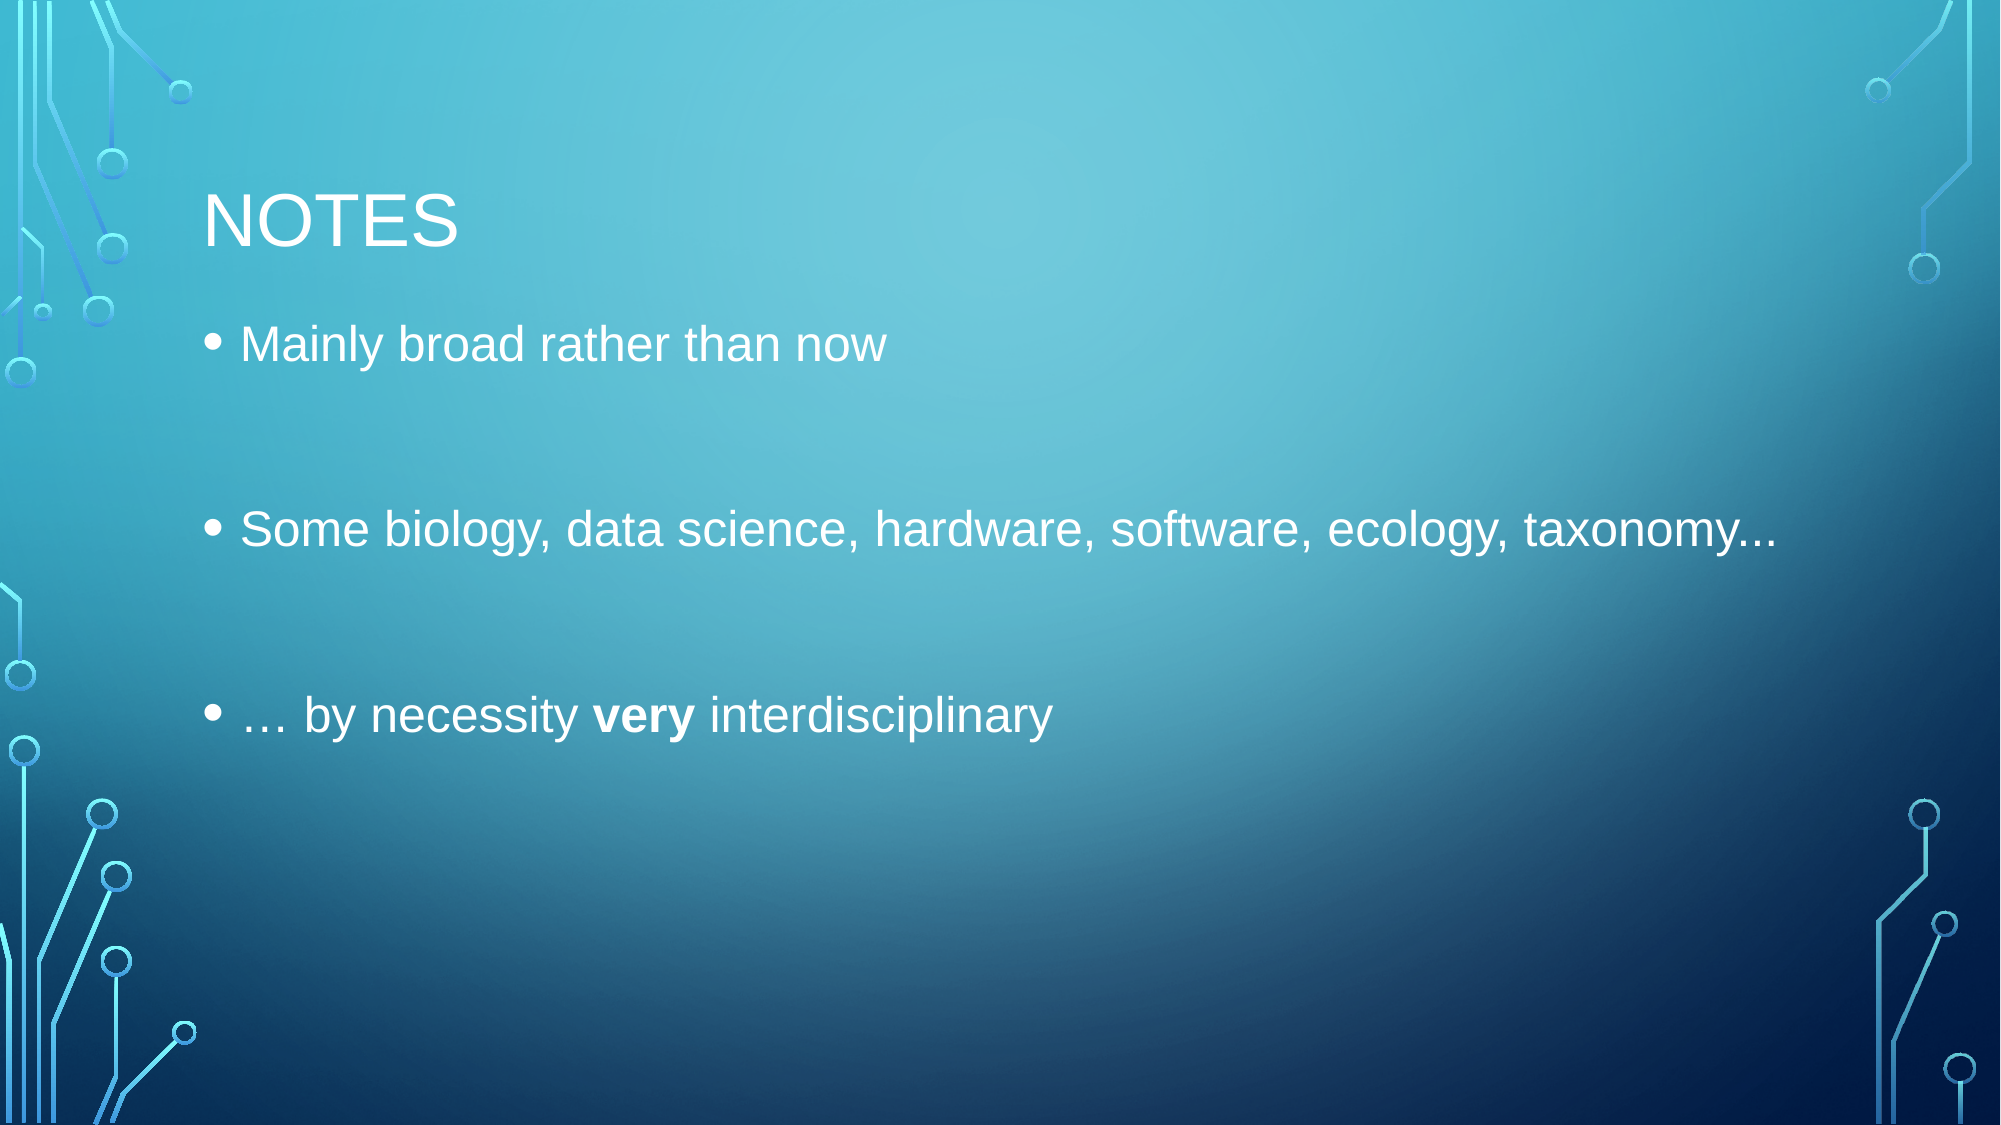

# notes
Mainly broad rather than now

Some biology, data science, hardware, software, ecology, taxonomy...

… by necessity very interdisciplinary